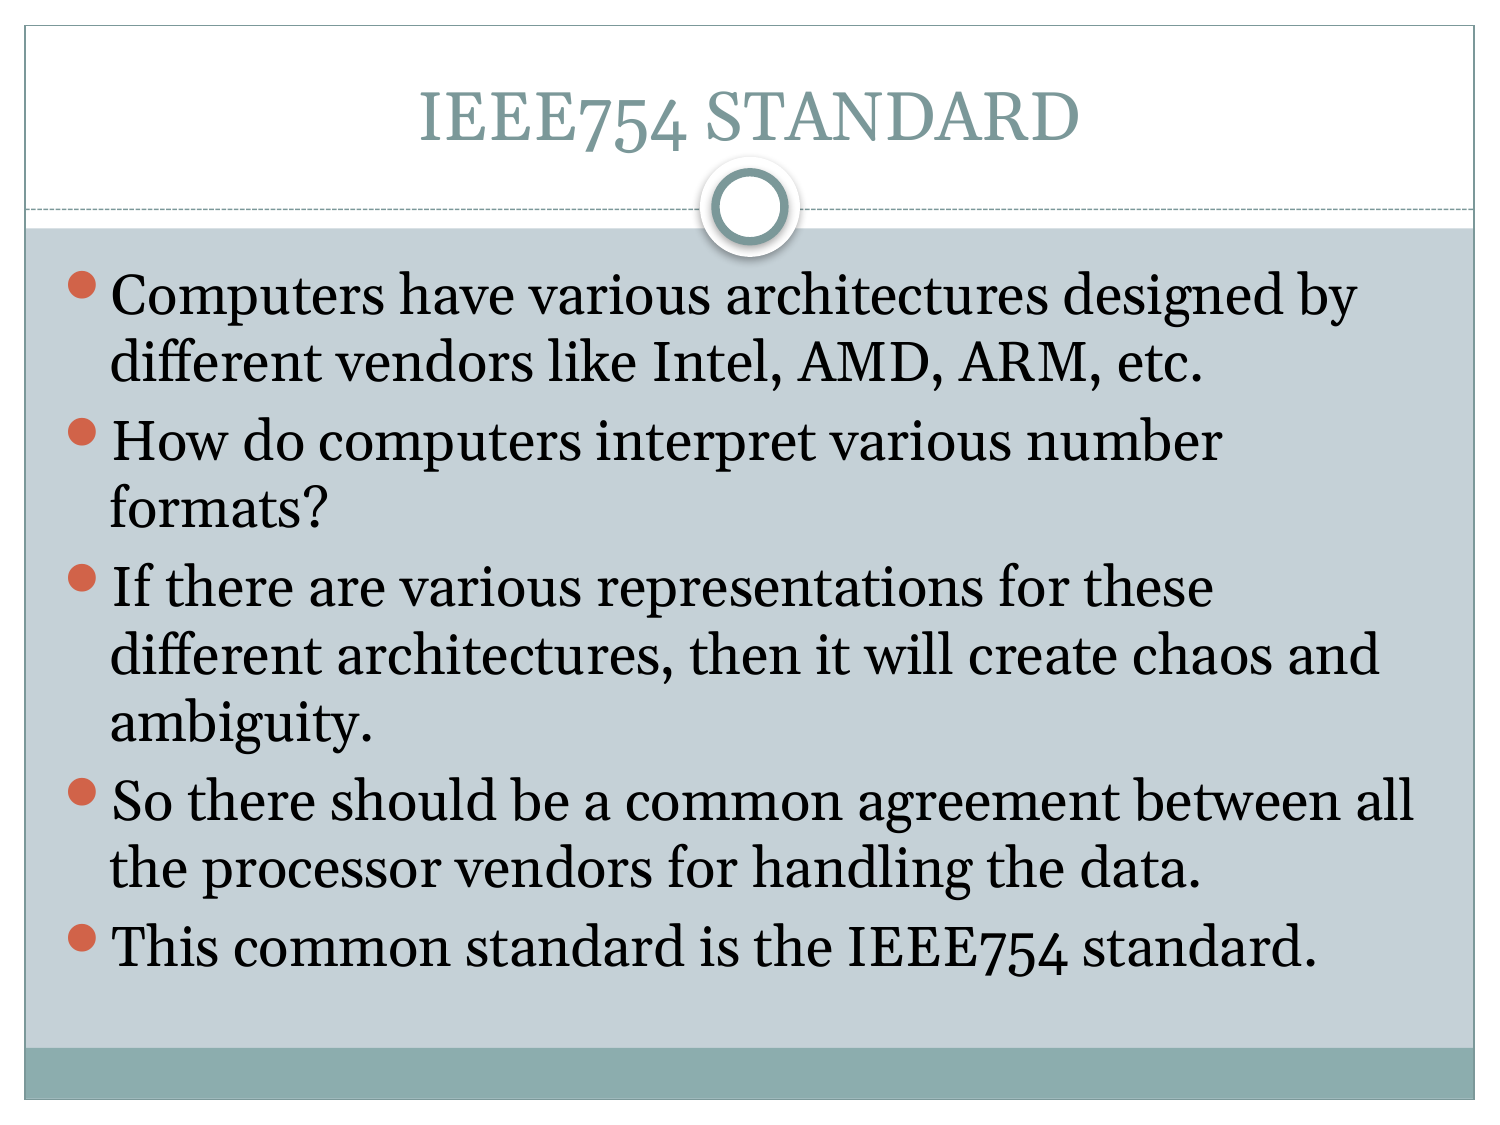

# IEEE754 STANDARD
Computers have various architectures designed by different vendors like Intel, AMD, ARM, etc.
How do computers interpret various number formats?
If there are various representations for these different architectures, then it will create chaos and ambiguity.
So there should be a common agreement between all the processor vendors for handling the data.
This common standard is the IEEE754 standard.